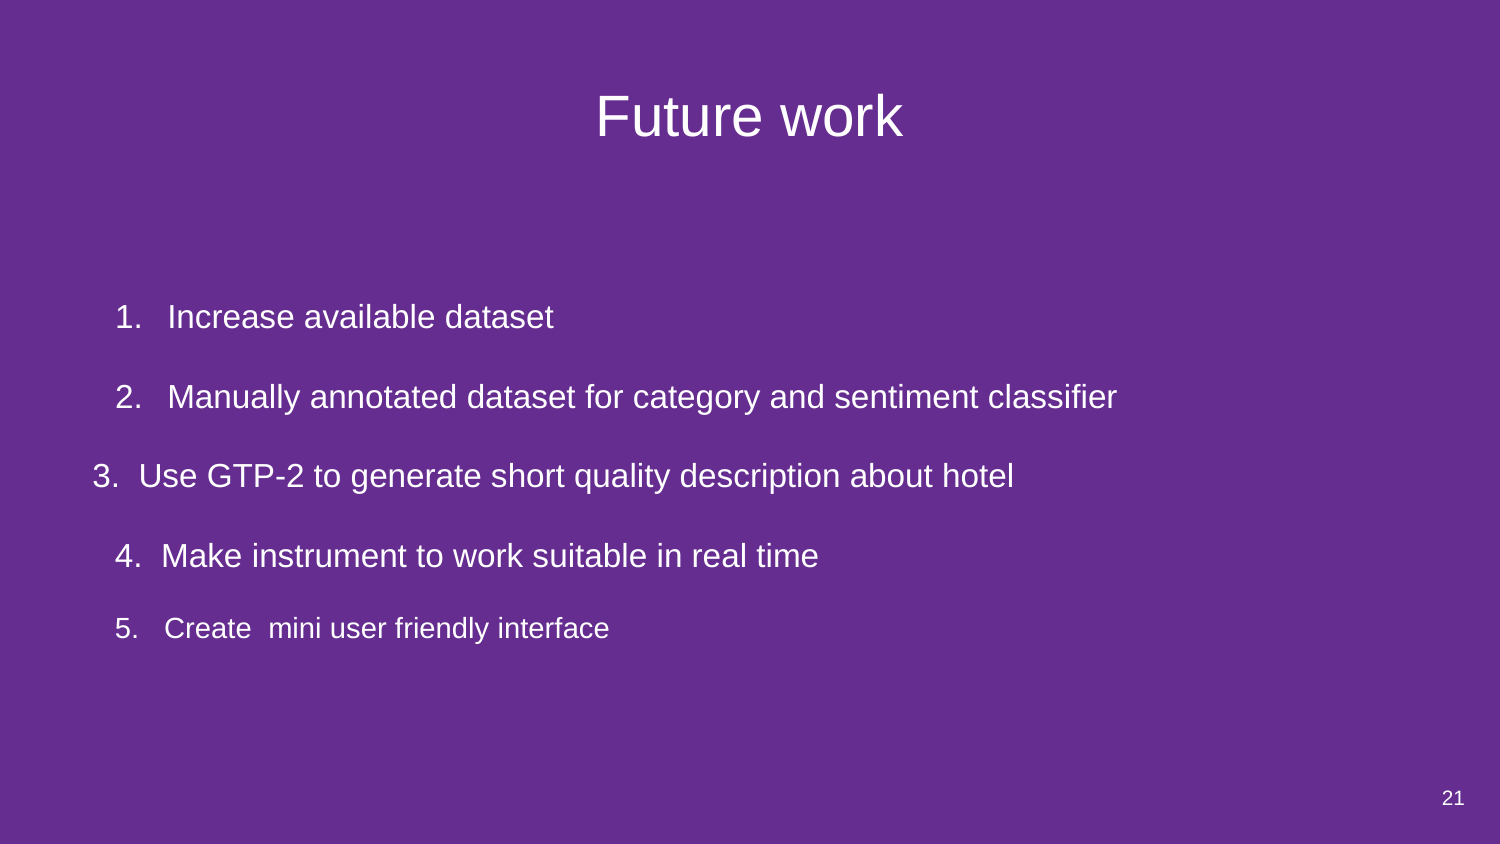

Future work
# Increase available dataset
Manually annotated dataset for category and sentiment classifier
  Use GTP-2 to generate short quality description about hotel
4.  Make instrument to work suitable in real time
5.   Create  mini user friendly interface
21